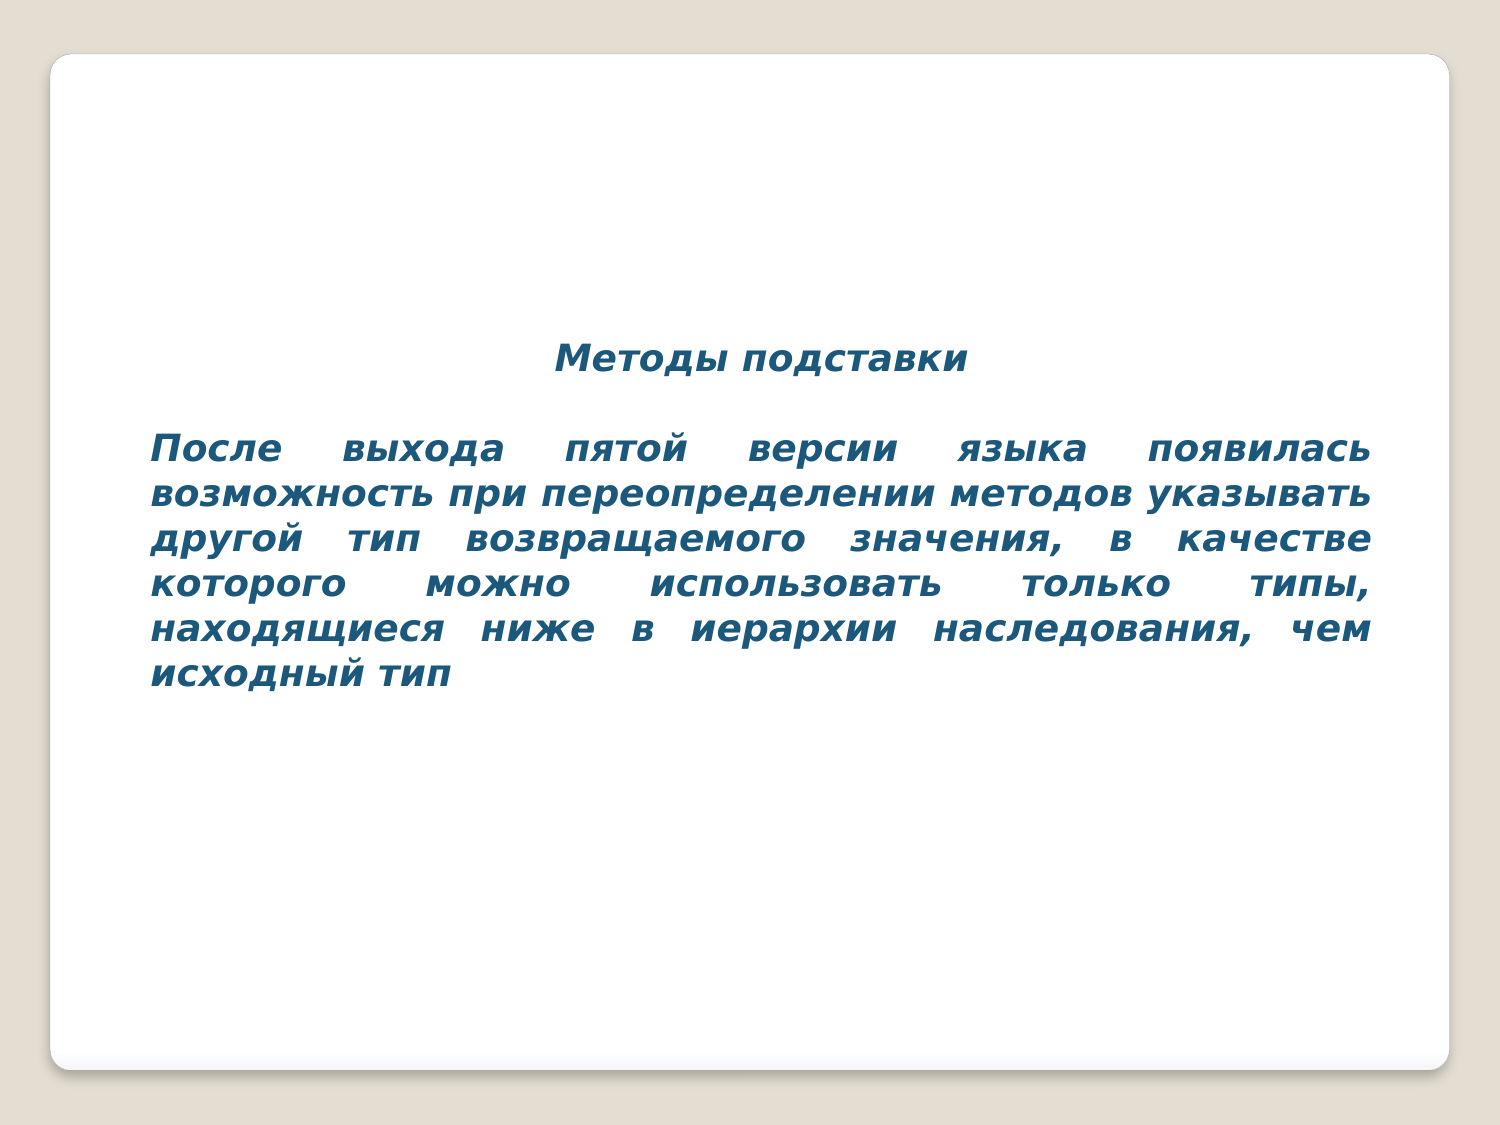

Методы подставки

После выхода пятой версии языка появилась возможность при переопределении методов указывать другой тип возвращаемого значения, в качестве которого можно использовать только типы, находящиеся ниже в иерархии наследования, чем исходный тип